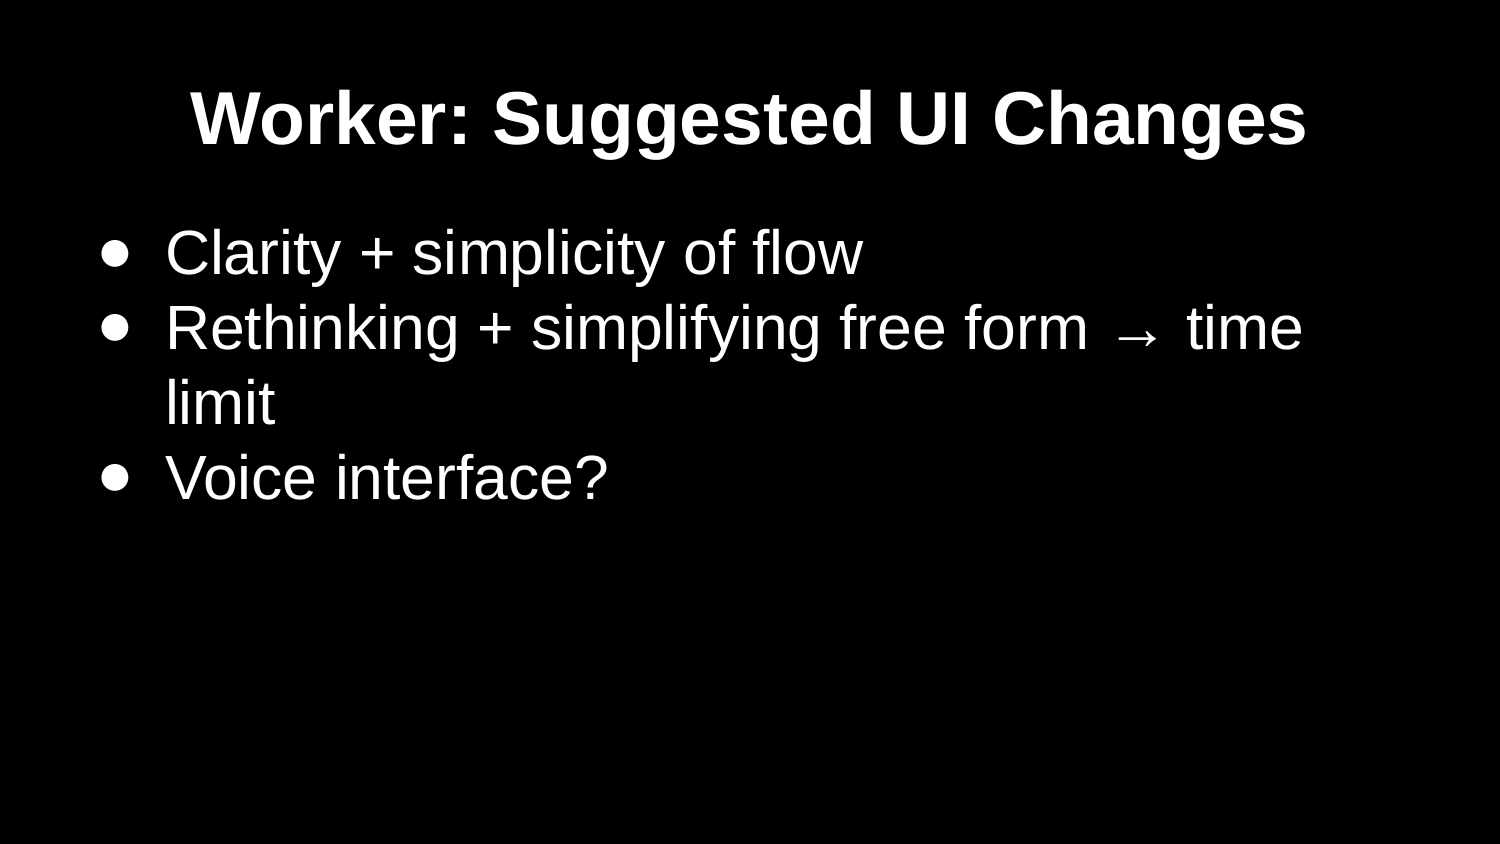

# Worker: Suggested UI Changes
Clarity + simplicity of flow
Rethinking + simplifying free form → time limit
Voice interface?